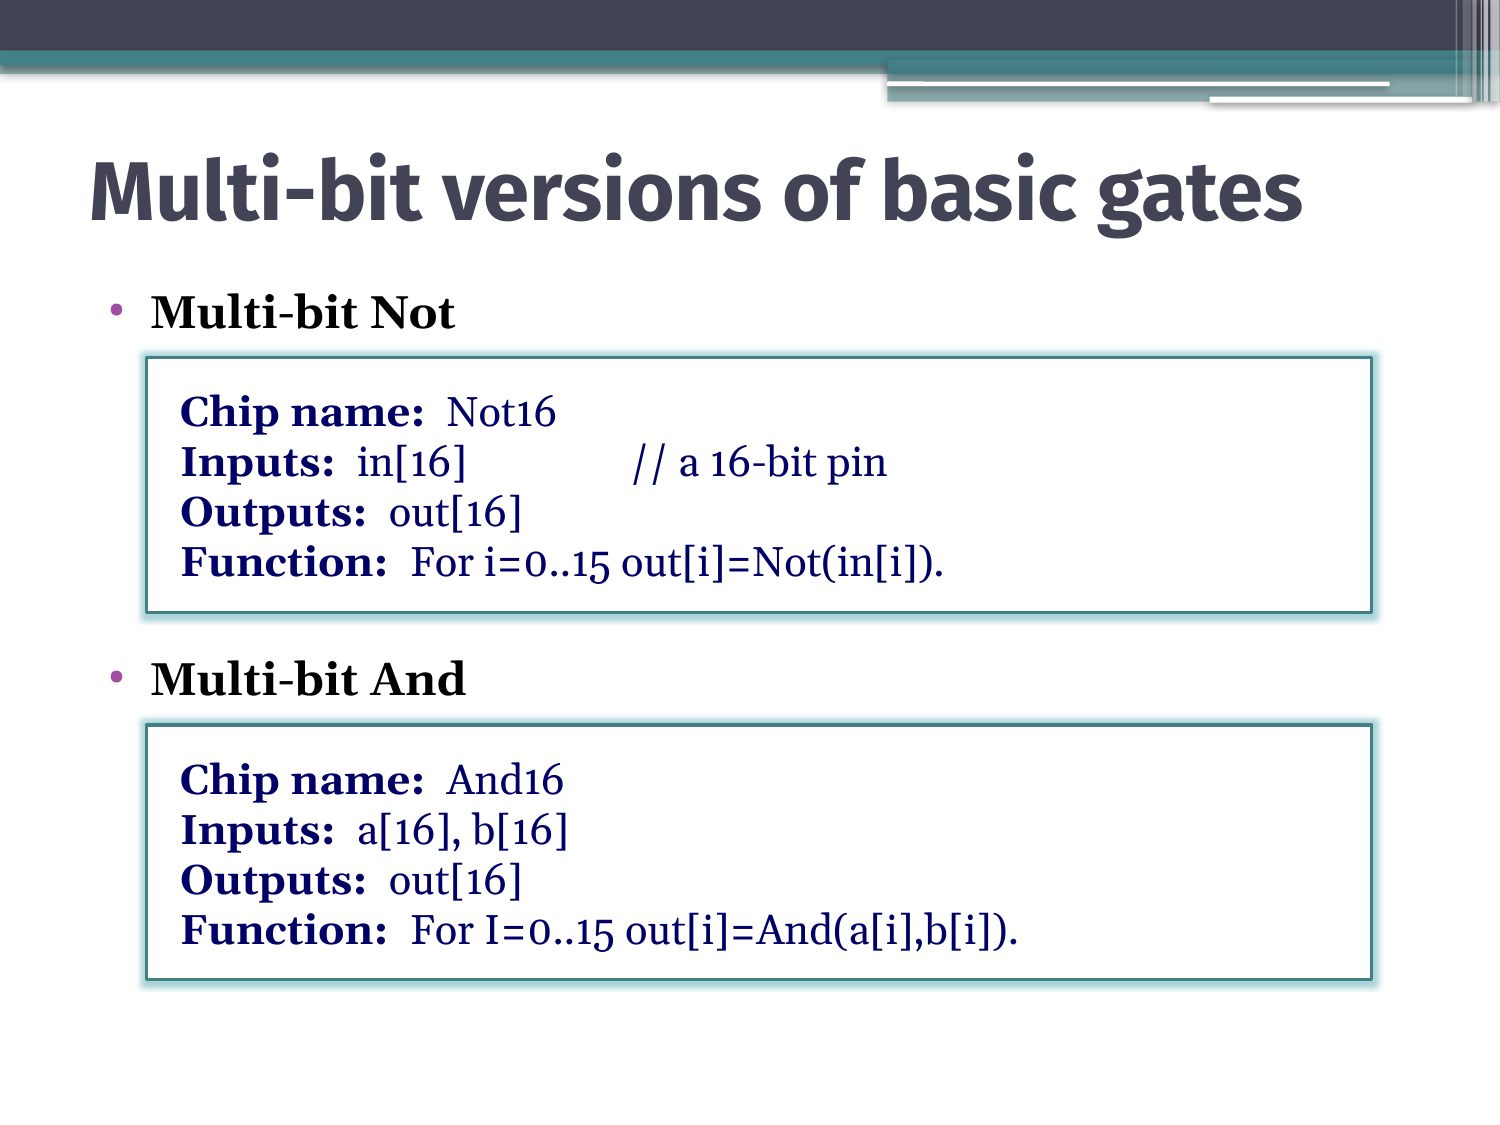

# Multi-bit versions of basic gates
Multi-bit Not

Multi-bit And

Chip name:  Not16
Inputs:  in[16] 		// a 16-bit pin
Outputs:  out[16]
Function:  For i=0..15 out[i]=Not(in[i]).
Chip name:  And16
Inputs:  a[16], b[16]
Outputs:  out[16]
Function:  For I=0..15 out[i]=And(a[i],b[i]).